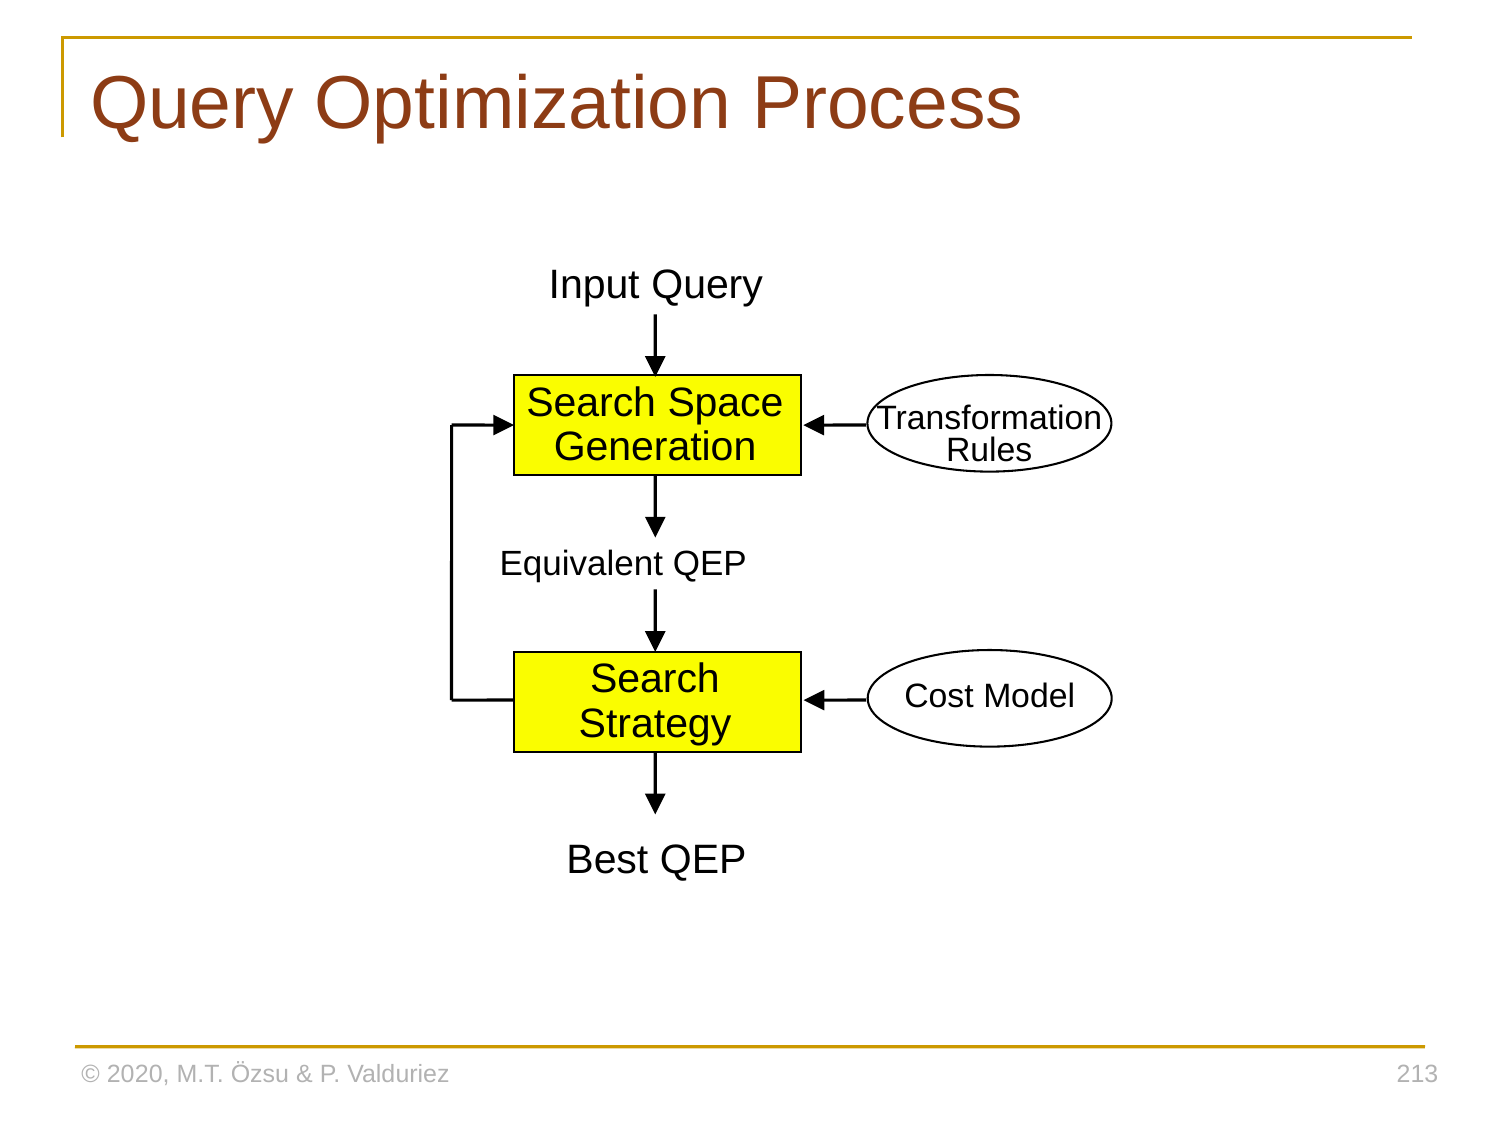

# Query Optimization Process
Input Query

Search Space
Generation

Transformation
Rules

Equivalent QEP

Search
Strategy

Cost Model

Best QEP
© 2020, M.T. Özsu & P. Valduriez
213